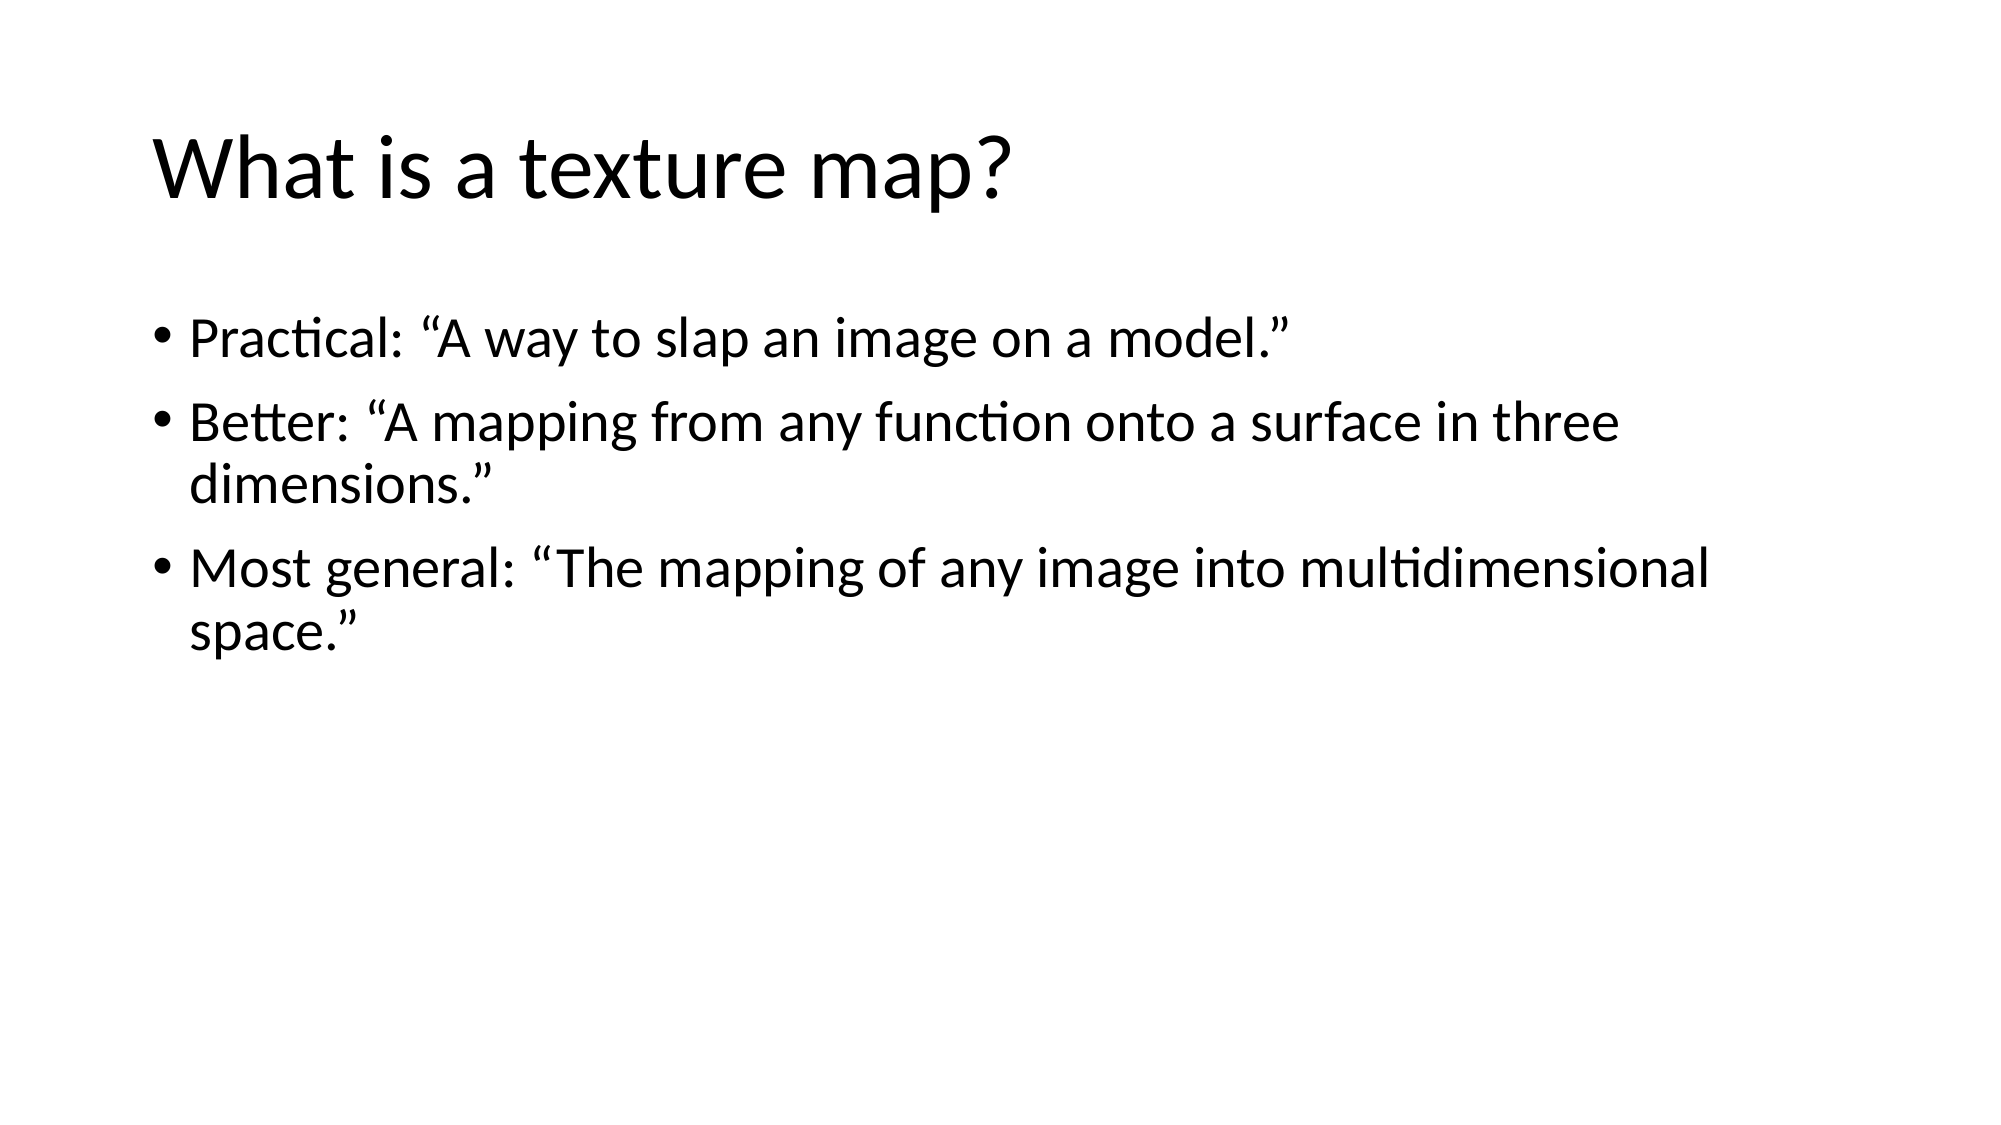

# What is a texture map?
Practical: “A way to slap an image on a model.”
Better: “A mapping from any function onto a surface in three dimensions.”
Most general: “The mapping of any image into multidimensional space.”